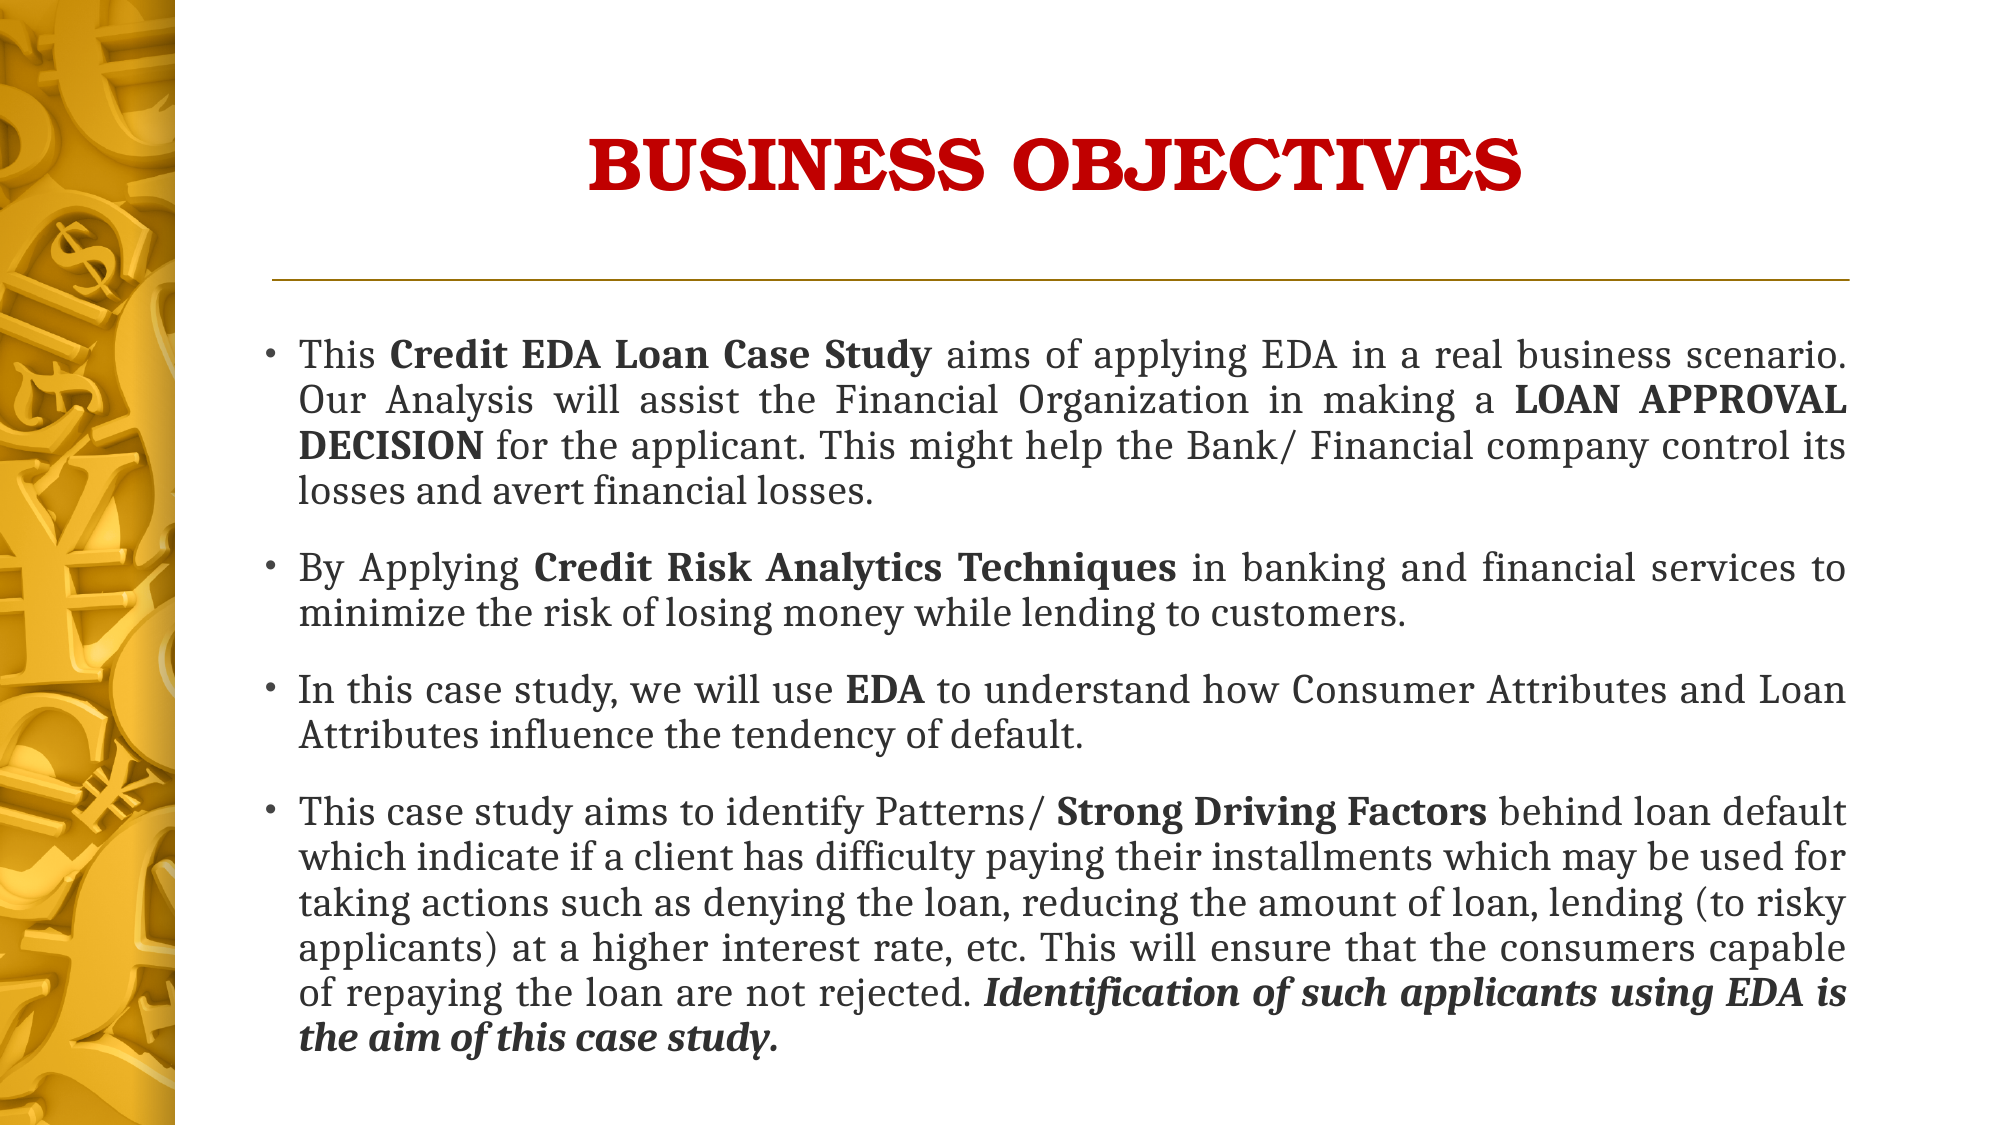

# BUSINESS OBJECTIVES
This Credit EDA Loan Case Study aims of applying EDA in a real business scenario. Our Analysis will assist the Financial Organization in making a LOAN APPROVAL DECISION for the applicant. This might help the Bank/ Financial company control its losses and avert financial losses.
By Applying Credit Risk Analytics Techniques in banking and financial services to minimize the risk of losing money while lending to customers.
In this case study, we will use EDA to understand how Consumer Attributes and Loan Attributes influence the tendency of default.
This case study aims to identify Patterns/ Strong Driving Factors behind loan default which indicate if a client has difficulty paying their installments which may be used for taking actions such as denying the loan, reducing the amount of loan, lending (to risky applicants) at a higher interest rate, etc. This will ensure that the consumers capable of repaying the loan are not rejected. Identification of such applicants using EDA is the aim of this case study.